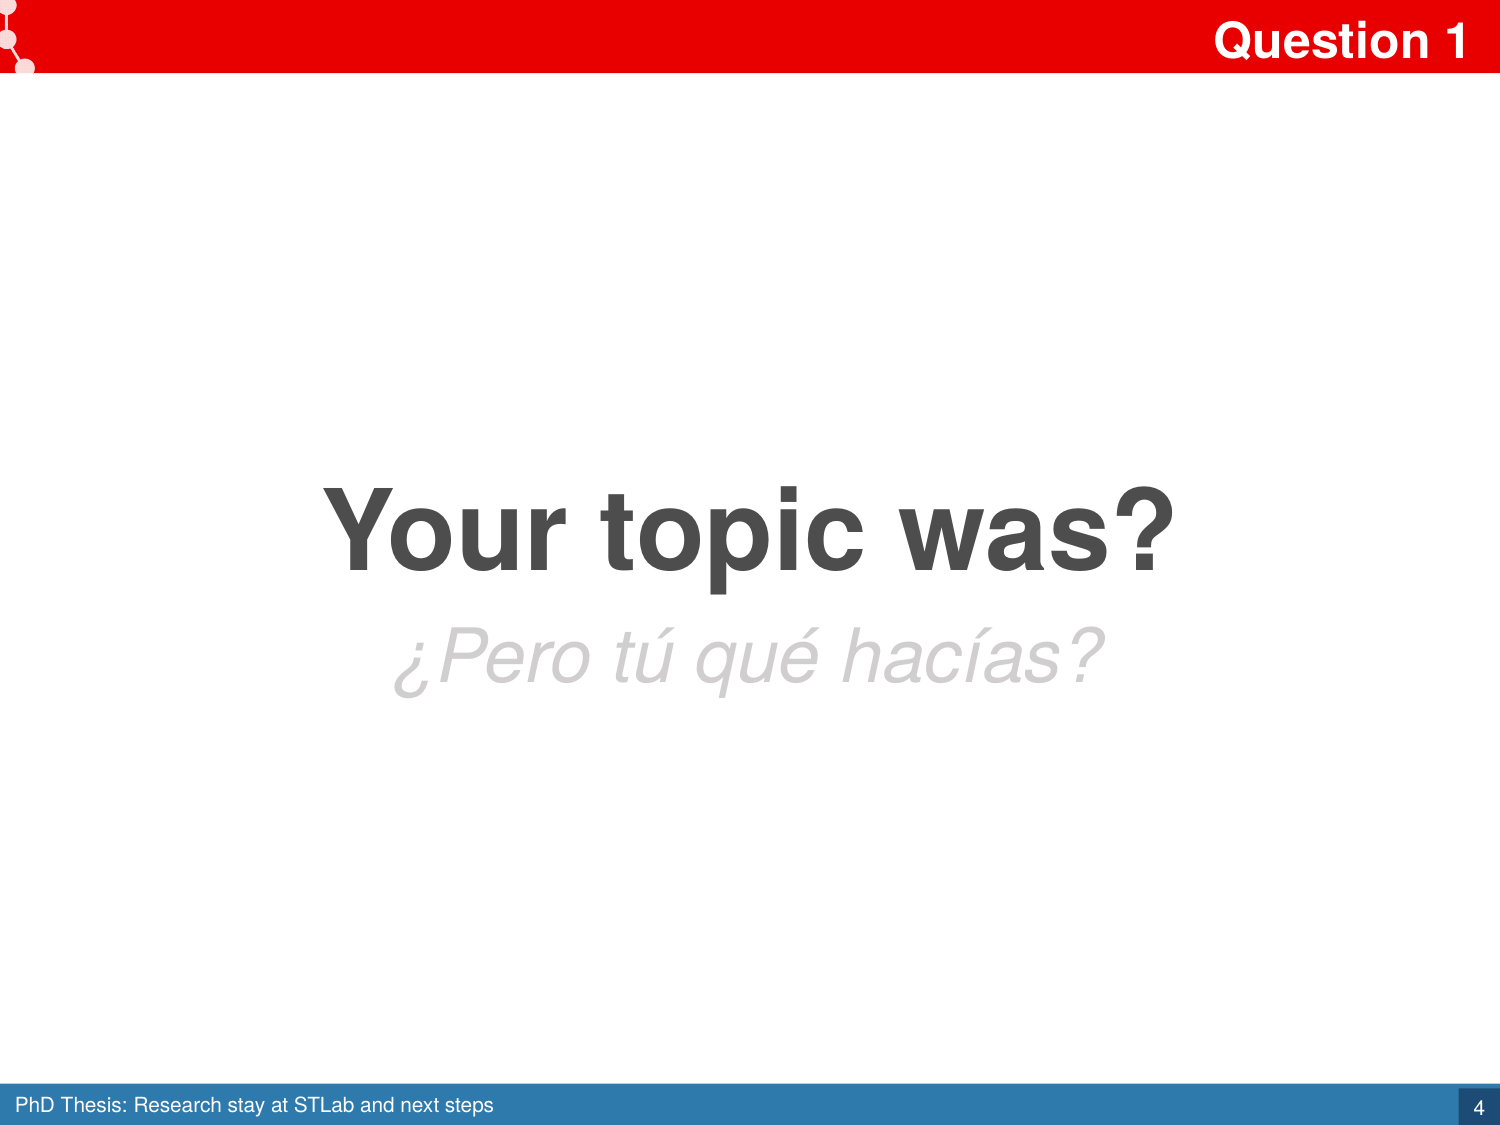

# Question 1
Your topic was?
¿Pero tú qué hacías?
4